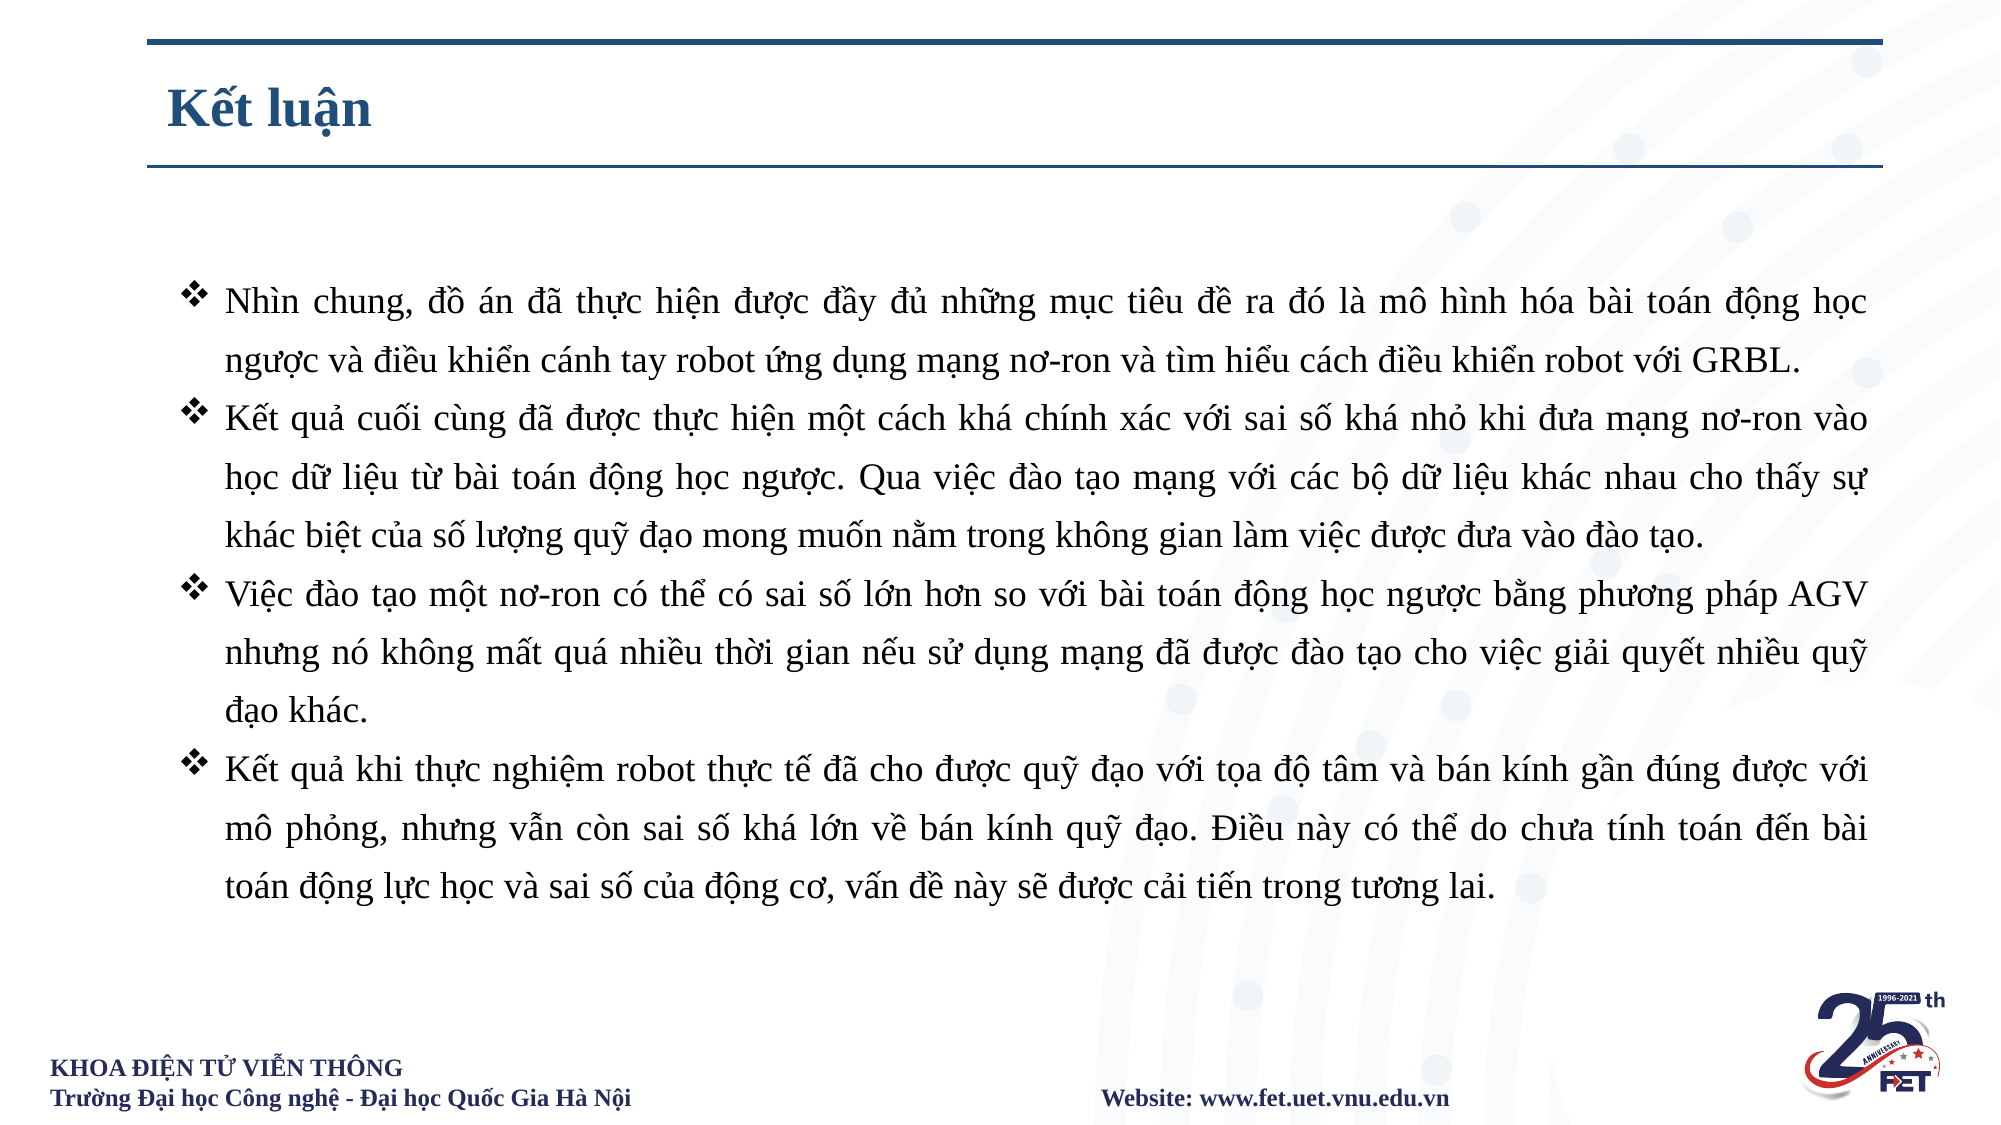

# Kết luận
Nhìn chung, đồ án đã thực hiện được đầy đủ những mục tiêu đề ra đó là mô hình hóa bài toán động học ngược và điều khiển cánh tay robot ứng dụng mạng nơ-ron và tìm hiểu cách điều khiển robot với GRBL.
Kết quả cuối cùng đã được thực hiện một cách khá chính xác với sai số khá nhỏ khi đưa mạng nơ-ron vào học dữ liệu từ bài toán động học ngược. Qua việc đào tạo mạng với các bộ dữ liệu khác nhau cho thấy sự khác biệt của số lượng quỹ đạo mong muốn nằm trong không gian làm việc được đưa vào đào tạo.
Việc đào tạo một nơ-ron có thể có sai số lớn hơn so với bài toán động học ngược bằng phương pháp AGV nhưng nó không mất quá nhiều thời gian nếu sử dụng mạng đã được đào tạo cho việc giải quyết nhiều quỹ đạo khác.
Kết quả khi thực nghiệm robot thực tế đã cho được quỹ đạo với tọa độ tâm và bán kính gần đúng được với mô phỏng, nhưng vẫn còn sai số khá lớn về bán kính quỹ đạo. Điều này có thể do chưa tính toán đến bài toán động lực học và sai số của động cơ, vấn đề này sẽ được cải tiến trong tương lai.